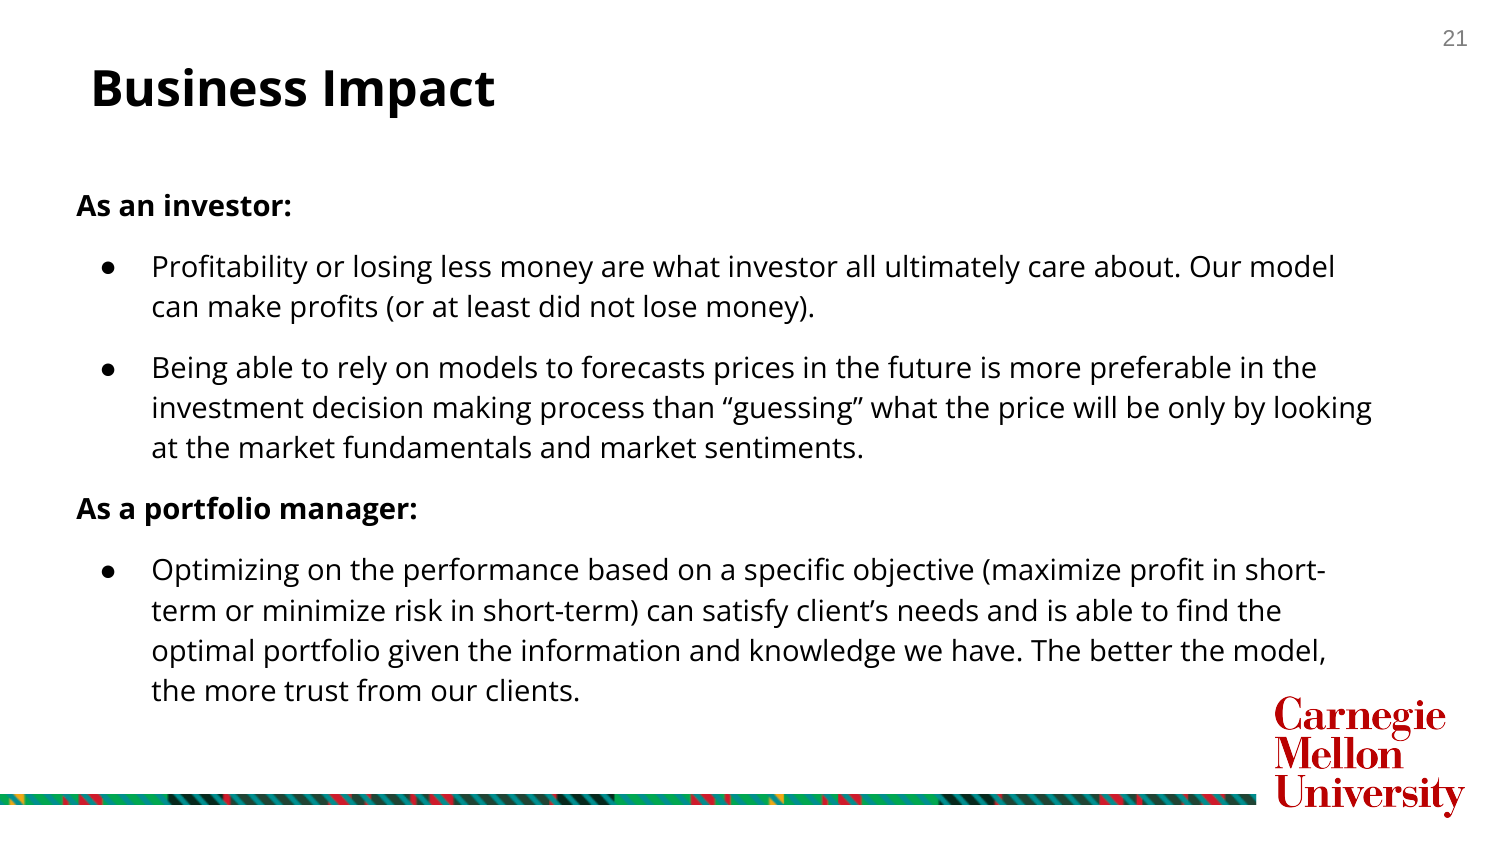

Business Impact
As an investor:
Profitability or losing less money are what investor all ultimately care about. Our model can make profits (or at least did not lose money).
Being able to rely on models to forecasts prices in the future is more preferable in the investment decision making process than “guessing” what the price will be only by looking at the market fundamentals and market sentiments.
As a portfolio manager:
Optimizing on the performance based on a specific objective (maximize profit in short-term or minimize risk in short-term) can satisfy client’s needs and is able to find the optimal portfolio given the information and knowledge we have. The better the model, the more trust from our clients.